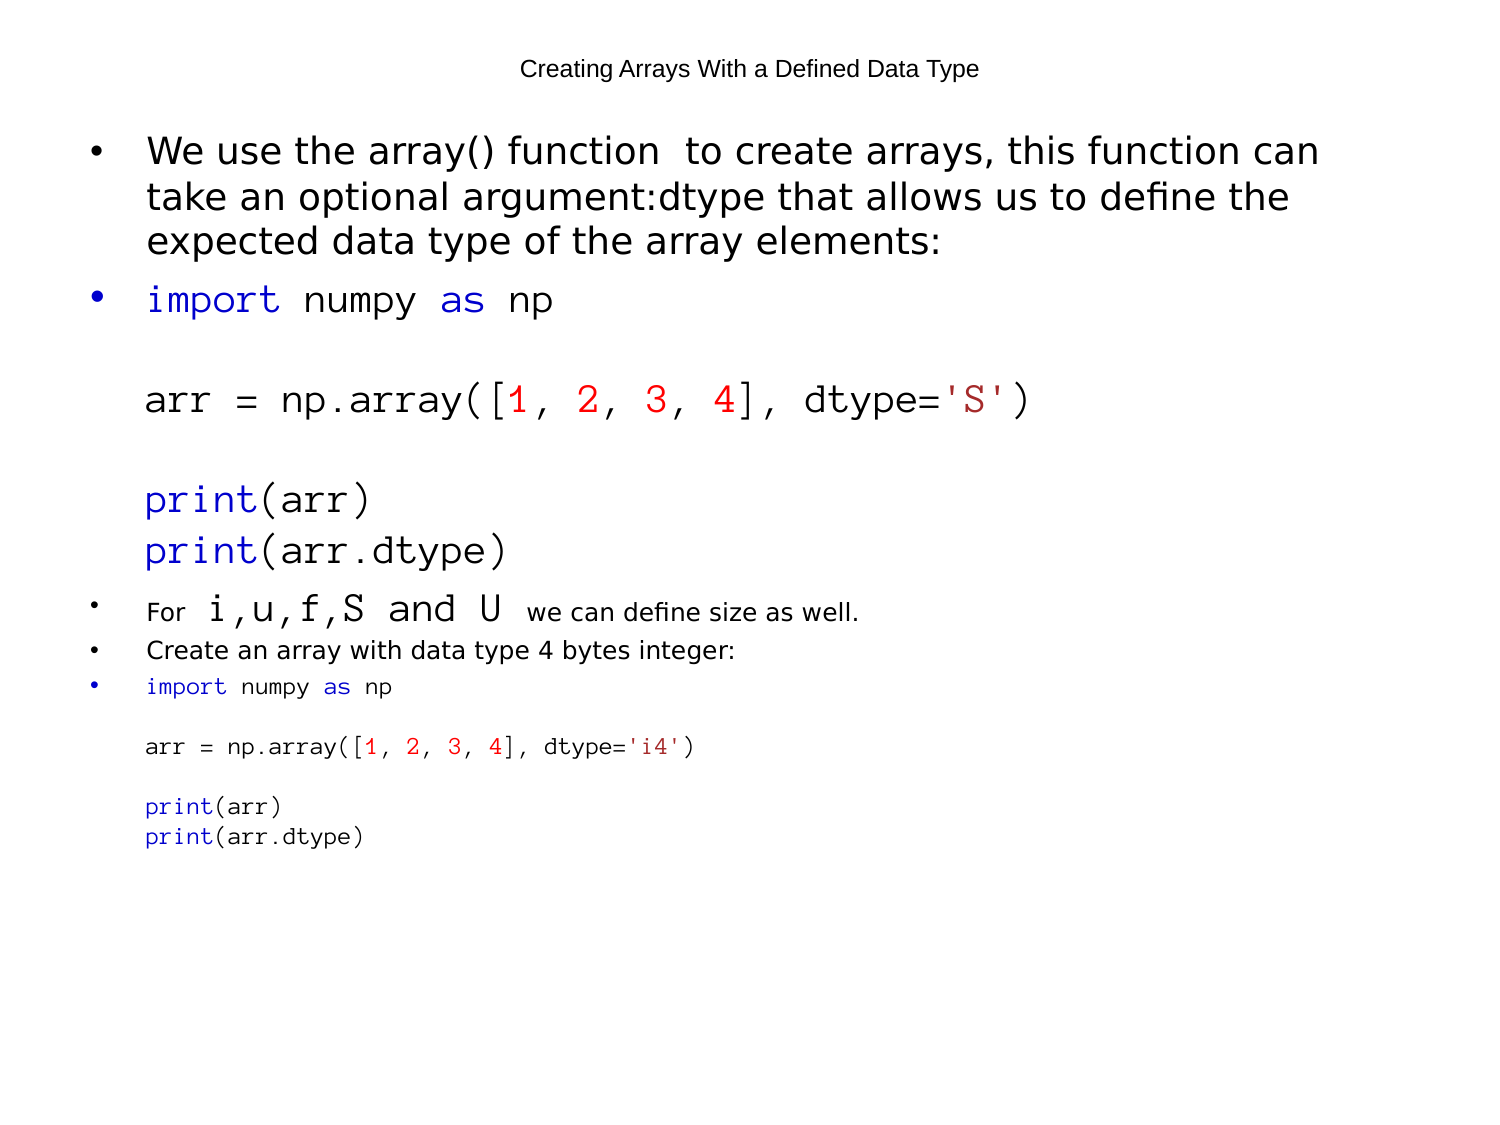

# Creating Arrays With a Defined Data Type
We use the array() function  to create arrays, this function can take an optional argument:dtype that allows us to define the expected data type of the array elements:
import numpy as np
arr = np.array([1, 2, 3, 4], dtype='S')
print(arr)
print(arr.dtype)
For i,u,f,S and U we can define size as well.
Create an array with data type 4 bytes integer:
import numpy as np
arr = np.array([1, 2, 3, 4], dtype='i4')
print(arr)
print(arr.dtype)